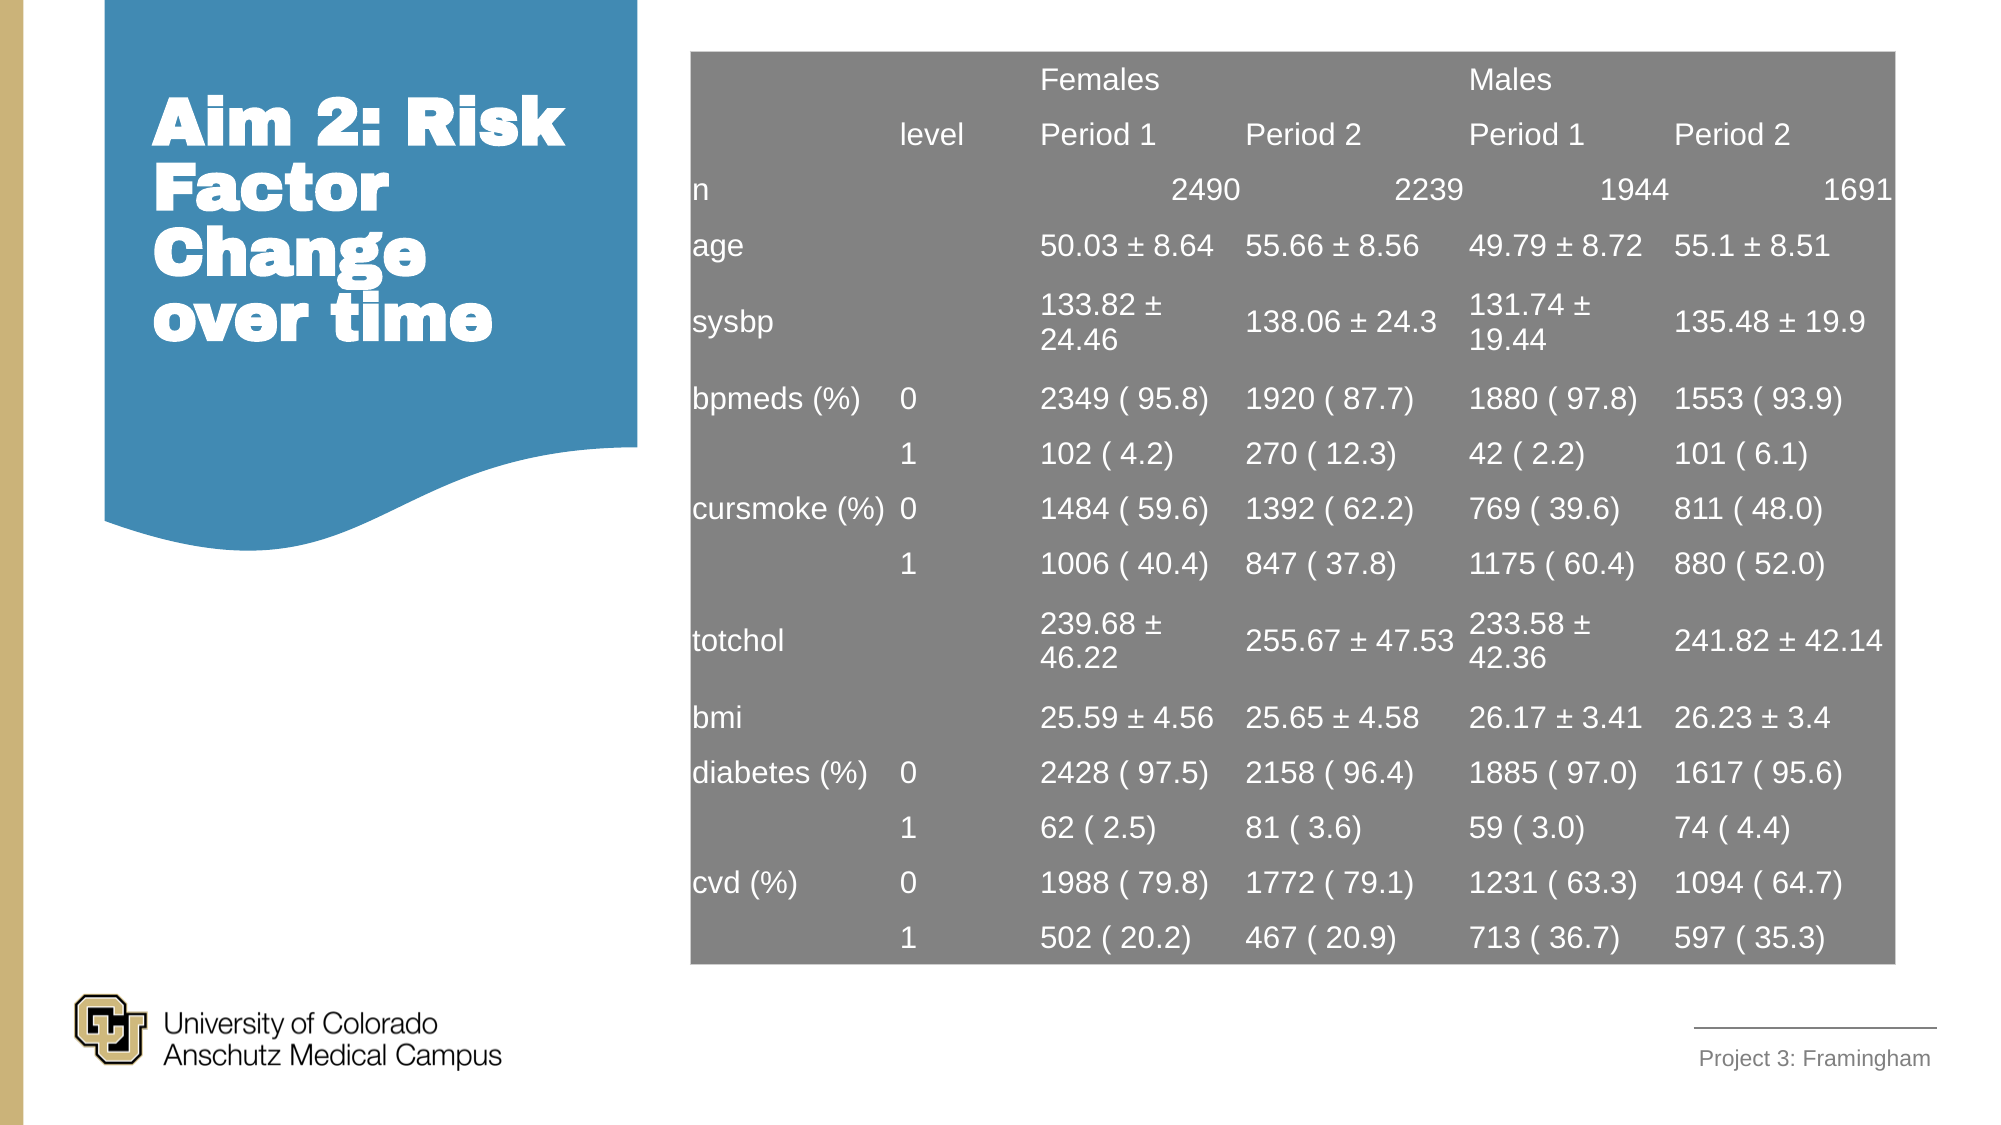

Aim 2: Risk Factor Change over time
|  |  | Females |  | Males |  |
| --- | --- | --- | --- | --- | --- |
|  | level | Period 1 | Period 2 | Period 1 | Period 2 |
| n |  | 2490 | 2239 | 1944 | 1691 |
| age |  | 50.03 ± 8.64 | 55.66 ± 8.56 | 49.79 ± 8.72 | 55.1 ± 8.51 |
| sysbp |  | 133.82 ± 24.46 | 138.06 ± 24.3 | 131.74 ± 19.44 | 135.48 ± 19.9 |
| bpmeds (%) | 0 | 2349 ( 95.8) | 1920 ( 87.7) | 1880 ( 97.8) | 1553 ( 93.9) |
|  | 1 | 102 ( 4.2) | 270 ( 12.3) | 42 ( 2.2) | 101 ( 6.1) |
| cursmoke (%) | 0 | 1484 ( 59.6) | 1392 ( 62.2) | 769 ( 39.6) | 811 ( 48.0) |
|  | 1 | 1006 ( 40.4) | 847 ( 37.8) | 1175 ( 60.4) | 880 ( 52.0) |
| totchol |  | 239.68 ± 46.22 | 255.67 ± 47.53 | 233.58 ± 42.36 | 241.82 ± 42.14 |
| bmi |  | 25.59 ± 4.56 | 25.65 ± 4.58 | 26.17 ± 3.41 | 26.23 ± 3.4 |
| diabetes (%) | 0 | 2428 ( 97.5) | 2158 ( 96.4) | 1885 ( 97.0) | 1617 ( 95.6) |
|  | 1 | 62 ( 2.5) | 81 ( 3.6) | 59 ( 3.0) | 74 ( 4.4) |
| cvd (%) | 0 | 1988 ( 79.8) | 1772 ( 79.1) | 1231 ( 63.3) | 1094 ( 64.7) |
|  | 1 | 502 ( 20.2) | 467 ( 20.9) | 713 ( 36.7) | 597 ( 35.3) |